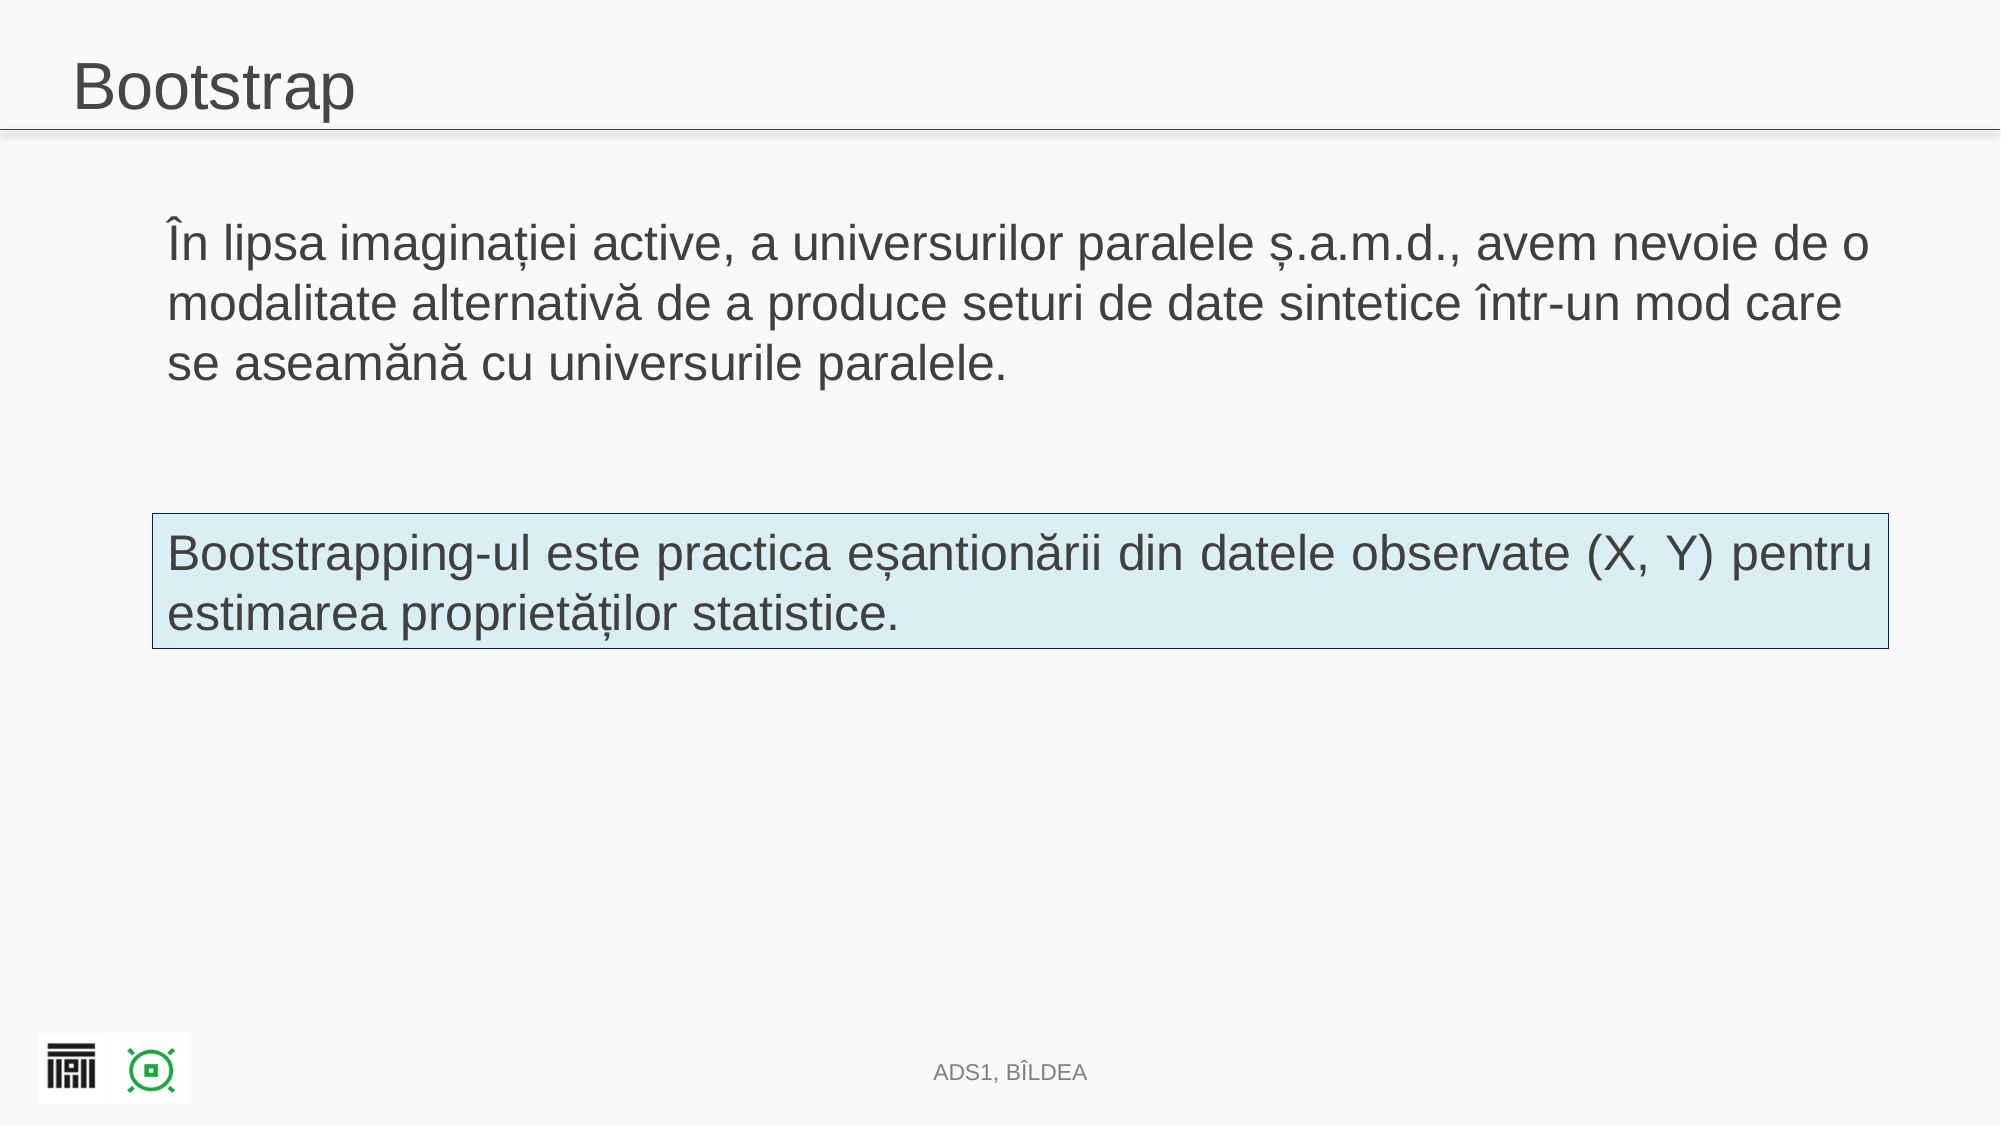

# Bootstrap
În lipsa imaginației active, a universurilor paralele ș.a.m.d., avem nevoie de o modalitate alternativă de a produce seturi de date sintetice într-un mod care se aseamănă cu universurile paralele.

.

Bootstrapping-ul este practica eșantionării din datele observate (X, Y) pentru estimarea proprietăților statistice.